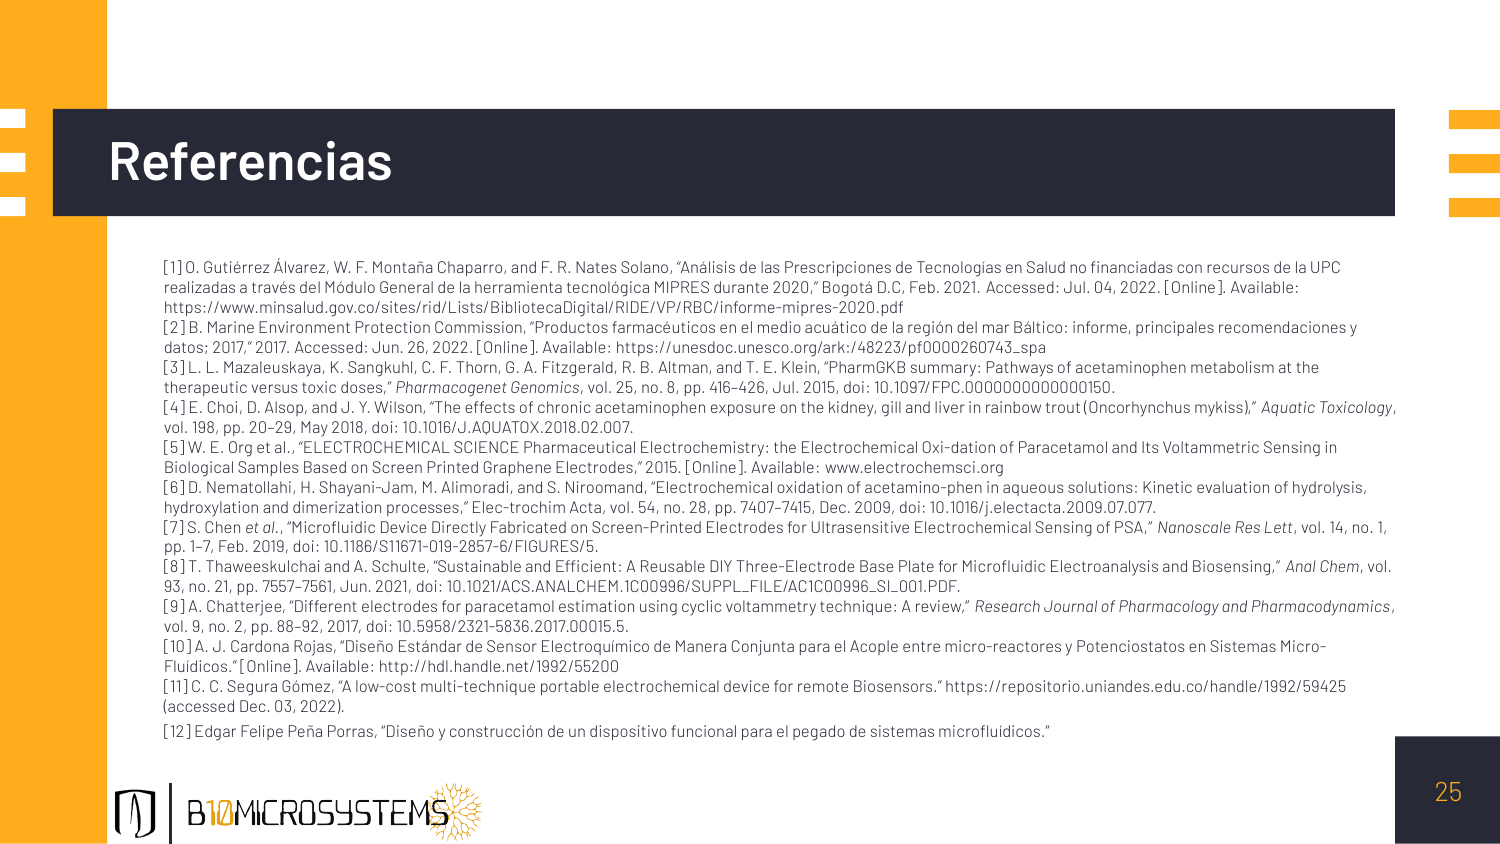

# Referencias
[1] O. Gutiérrez Álvarez, W. F. Montaña Chaparro, and F. R. Nates Solano, “Análisis de las Prescripciones de Tecnologías en Salud no financiadas con recursos de la UPC realizadas a través del Módulo General de la herramienta tecnológica MIPRES durante 2020,” Bogotá D.C, Feb. 2021. Accessed: Jul. 04, 2022. [Online]. Available: https://www.minsalud.gov.co/sites/rid/Lists/BibliotecaDigital/RIDE/VP/RBC/informe-mipres-2020.pdf
[2] B. Marine Environment Protection Commission, “Productos farmacéuticos en el medio acuático de la región del mar Báltico: informe, principales recomendaciones y datos; 2017,” 2017. Accessed: Jun. 26, 2022. [Online]. Available: https://unesdoc.unesco.org/ark:/48223/pf0000260743_spa
[3] L. L. Mazaleuskaya, K. Sangkuhl, C. F. Thorn, G. A. Fitzgerald, R. B. Altman, and T. E. Klein, “PharmGKB summary: Pathways of acetaminophen metabolism at the therapeutic versus toxic doses,” Pharmacogenet Genomics, vol. 25, no. 8, pp. 416–426, Jul. 2015, doi: 10.1097/FPC.0000000000000150.
[4] E. Choi, D. Alsop, and J. Y. Wilson, “The effects of chronic acetaminophen exposure on the kidney, gill and liver in rainbow trout (Oncorhynchus mykiss),” Aquatic Toxicology, vol. 198, pp. 20–29, May 2018, doi: 10.1016/J.AQUATOX.2018.02.007.
[5] W. E. Org et al., “ELECTROCHEMICAL SCIENCE Pharmaceutical Electrochemistry: the Electrochemical Oxi-dation of Paracetamol and Its Voltammetric Sensing in Biological Samples Based on Screen Printed Graphene Electrodes,” 2015. [Online]. Available: www.electrochemsci.org
[6] D. Nematollahi, H. Shayani-Jam, M. Alimoradi, and S. Niroomand, “Electrochemical oxidation of acetamino-phen in aqueous solutions: Kinetic evaluation of hydrolysis, hydroxylation and dimerization processes,” Elec-trochim Acta, vol. 54, no. 28, pp. 7407–7415, Dec. 2009, doi: 10.1016/j.electacta.2009.07.077.
[7] S. Chen et al., “Microfluidic Device Directly Fabricated on Screen-Printed Electrodes for Ultrasensitive Electrochemical Sensing of PSA,” Nanoscale Res Lett, vol. 14, no. 1, pp. 1–7, Feb. 2019, doi: 10.1186/S11671-019-2857-6/FIGURES/5.
[8] T. Thaweeskulchai and A. Schulte, “Sustainable and Efficient: A Reusable DIY Three-Electrode Base Plate for Microfluidic Electroanalysis and Biosensing,” Anal Chem, vol. 93, no. 21, pp. 7557–7561, Jun. 2021, doi: 10.1021/ACS.ANALCHEM.1C00996/SUPPL_FILE/AC1C00996_SI_001.PDF.
[9] A. Chatterjee, “Different electrodes for paracetamol estimation using cyclic voltammetry technique: A review,” Research Journal of Pharmacology and Pharmacodynamics, vol. 9, no. 2, pp. 88–92, 2017, doi: 10.5958/2321-5836.2017.00015.5.
[10] A. J. Cardona Rojas, “Diseño Estándar de Sensor Electroquímico de Manera Conjunta para el Acople entre micro-reactores y Potenciostatos en Sistemas Micro- Fluídicos.” [Online]. Available: http://hdl.handle.net/1992/55200
[11] C. C. Segura Gómez, “A low-cost multi-technique portable electrochemical device for remote Biosensors.” https://repositorio.uniandes.edu.co/handle/1992/59425 (accessed Dec. 03, 2022).

[12] Edgar Felipe Peña Porras, “Diseño y construcción de un dispositivo funcional para el pegado de sistemas microfluídicos.”
25